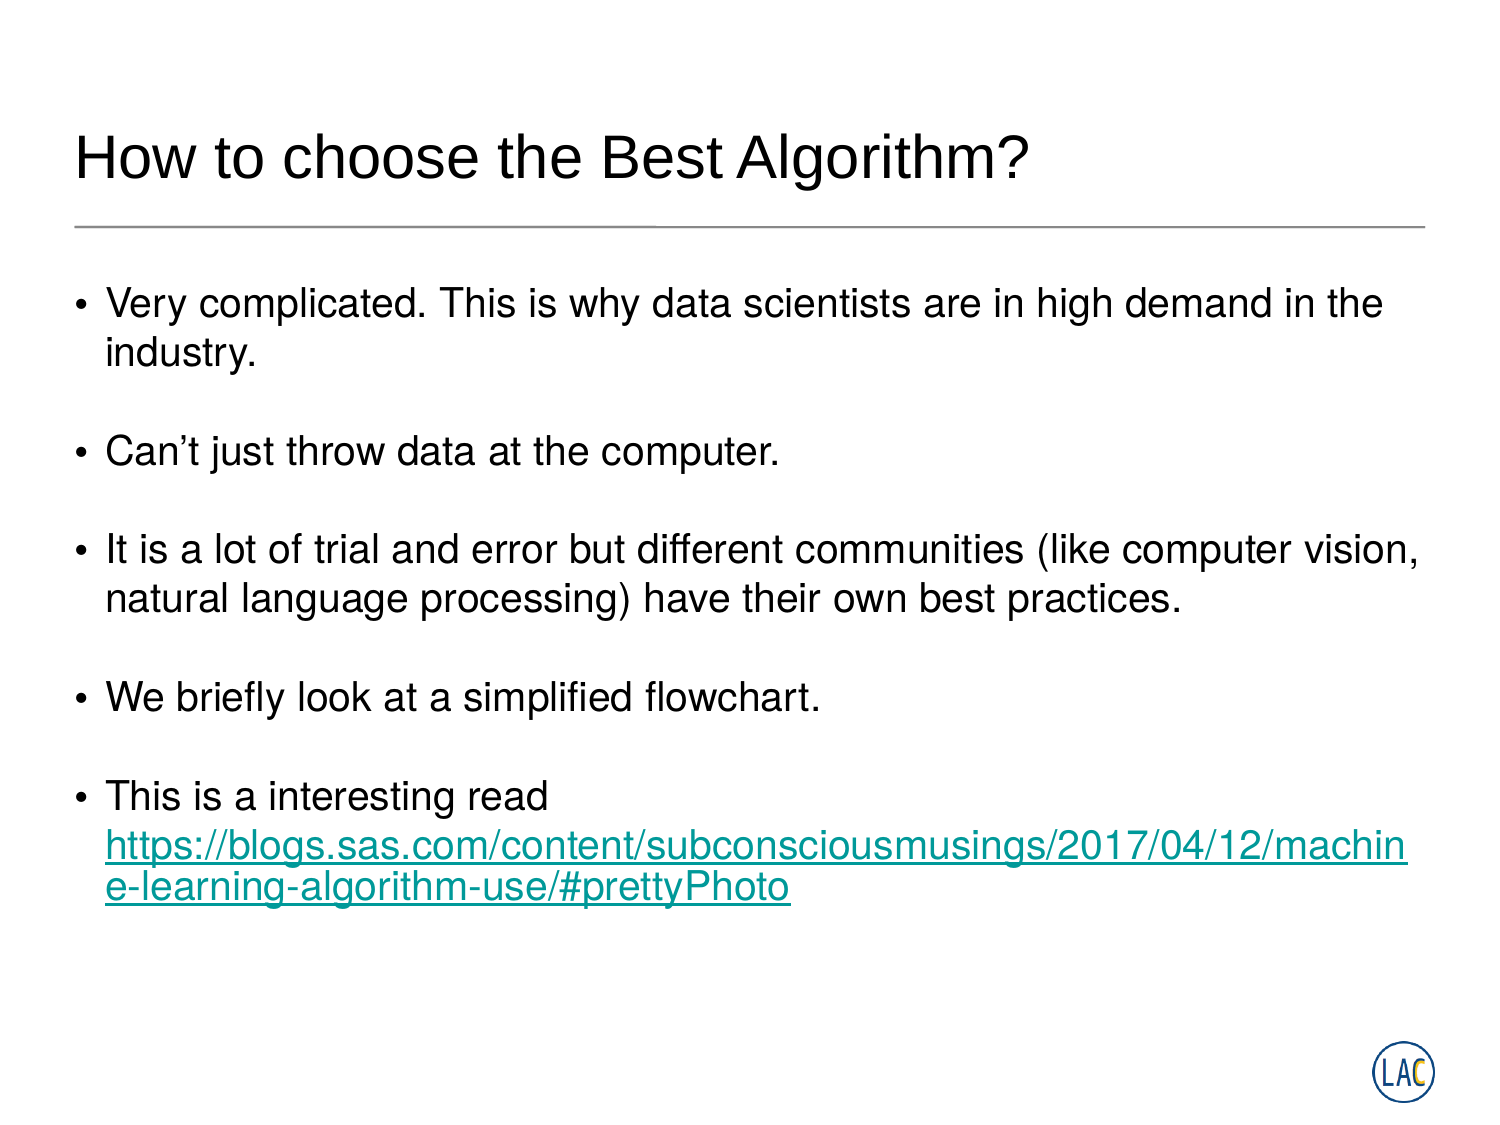

# How to choose the Best Algorithm?
Very complicated. This is why data scientists are in high demand in the industry.

Can’t just throw data at the computer.

It is a lot of trial and error but different communities (like computer vision, natural language processing) have their own best practices.

We briefly look at a simplified flowchart.

This is a interesting read https://blogs.sas.com/content/subconsciousmusings/2017/04/12/machine-learning-algorithm-use/#prettyPhoto